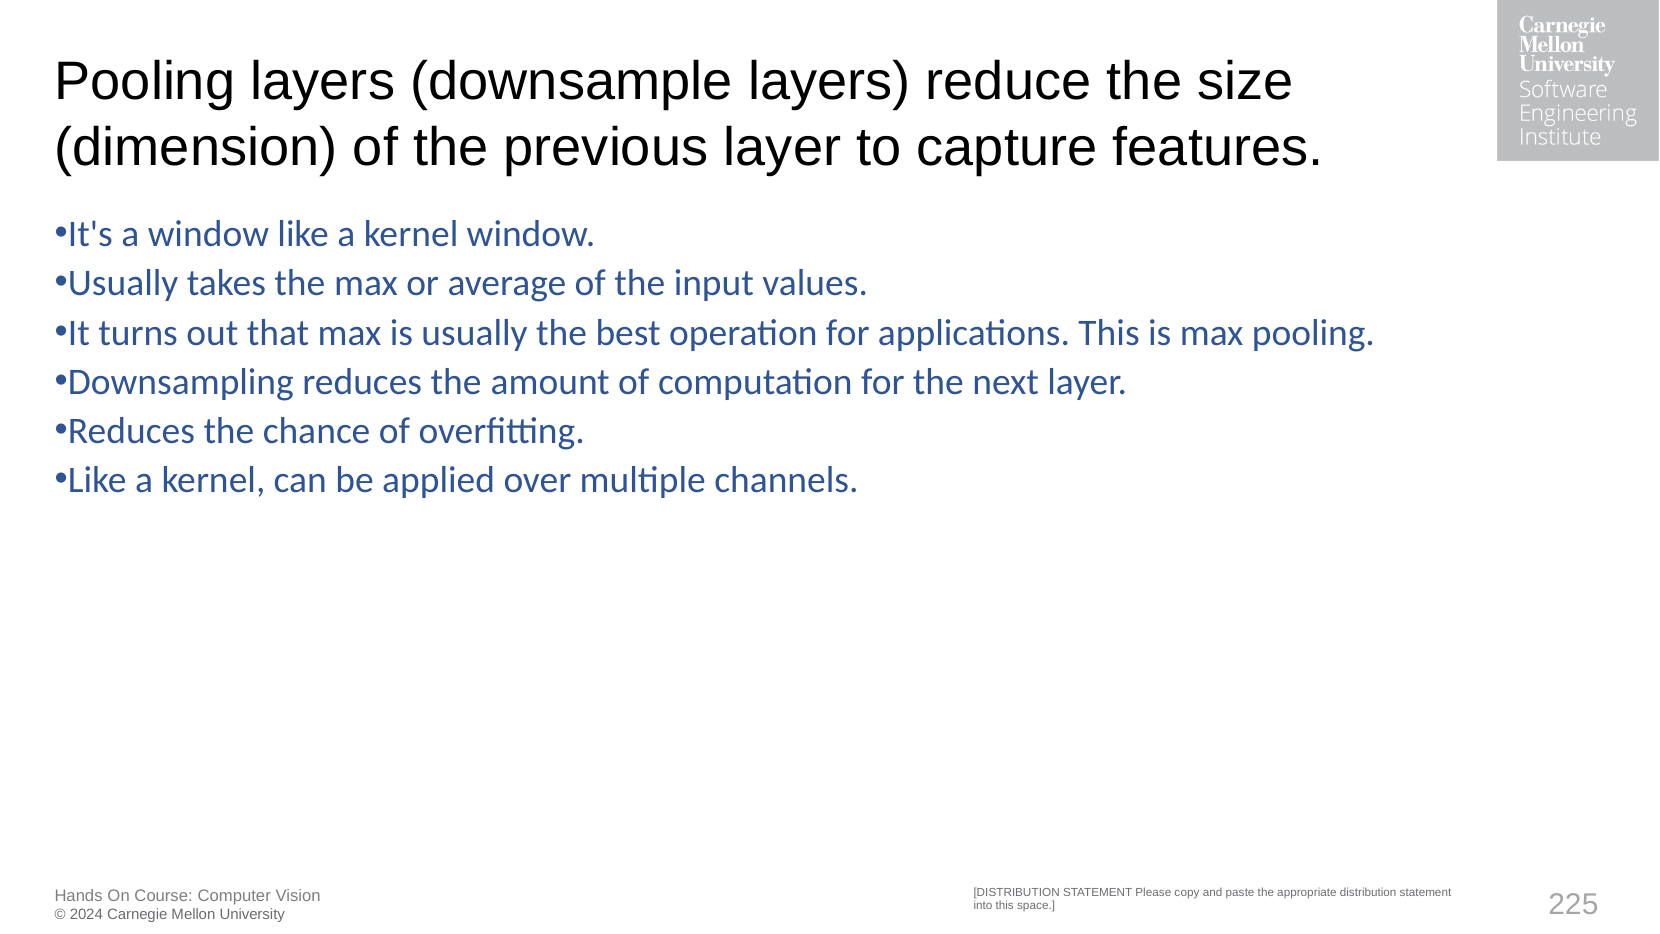

# Pooling layers (downsample layers) reduce the size (dimension) of the previous layer to capture features.
It's a window like a kernel window.
Usually takes the max or average of the input values.
It turns out that max is usually the best operation for applications. This is max pooling.
Downsampling reduces the amount of computation for the next layer.
Reduces the chance of overfitting.
Like a kernel, can be applied over multiple channels.